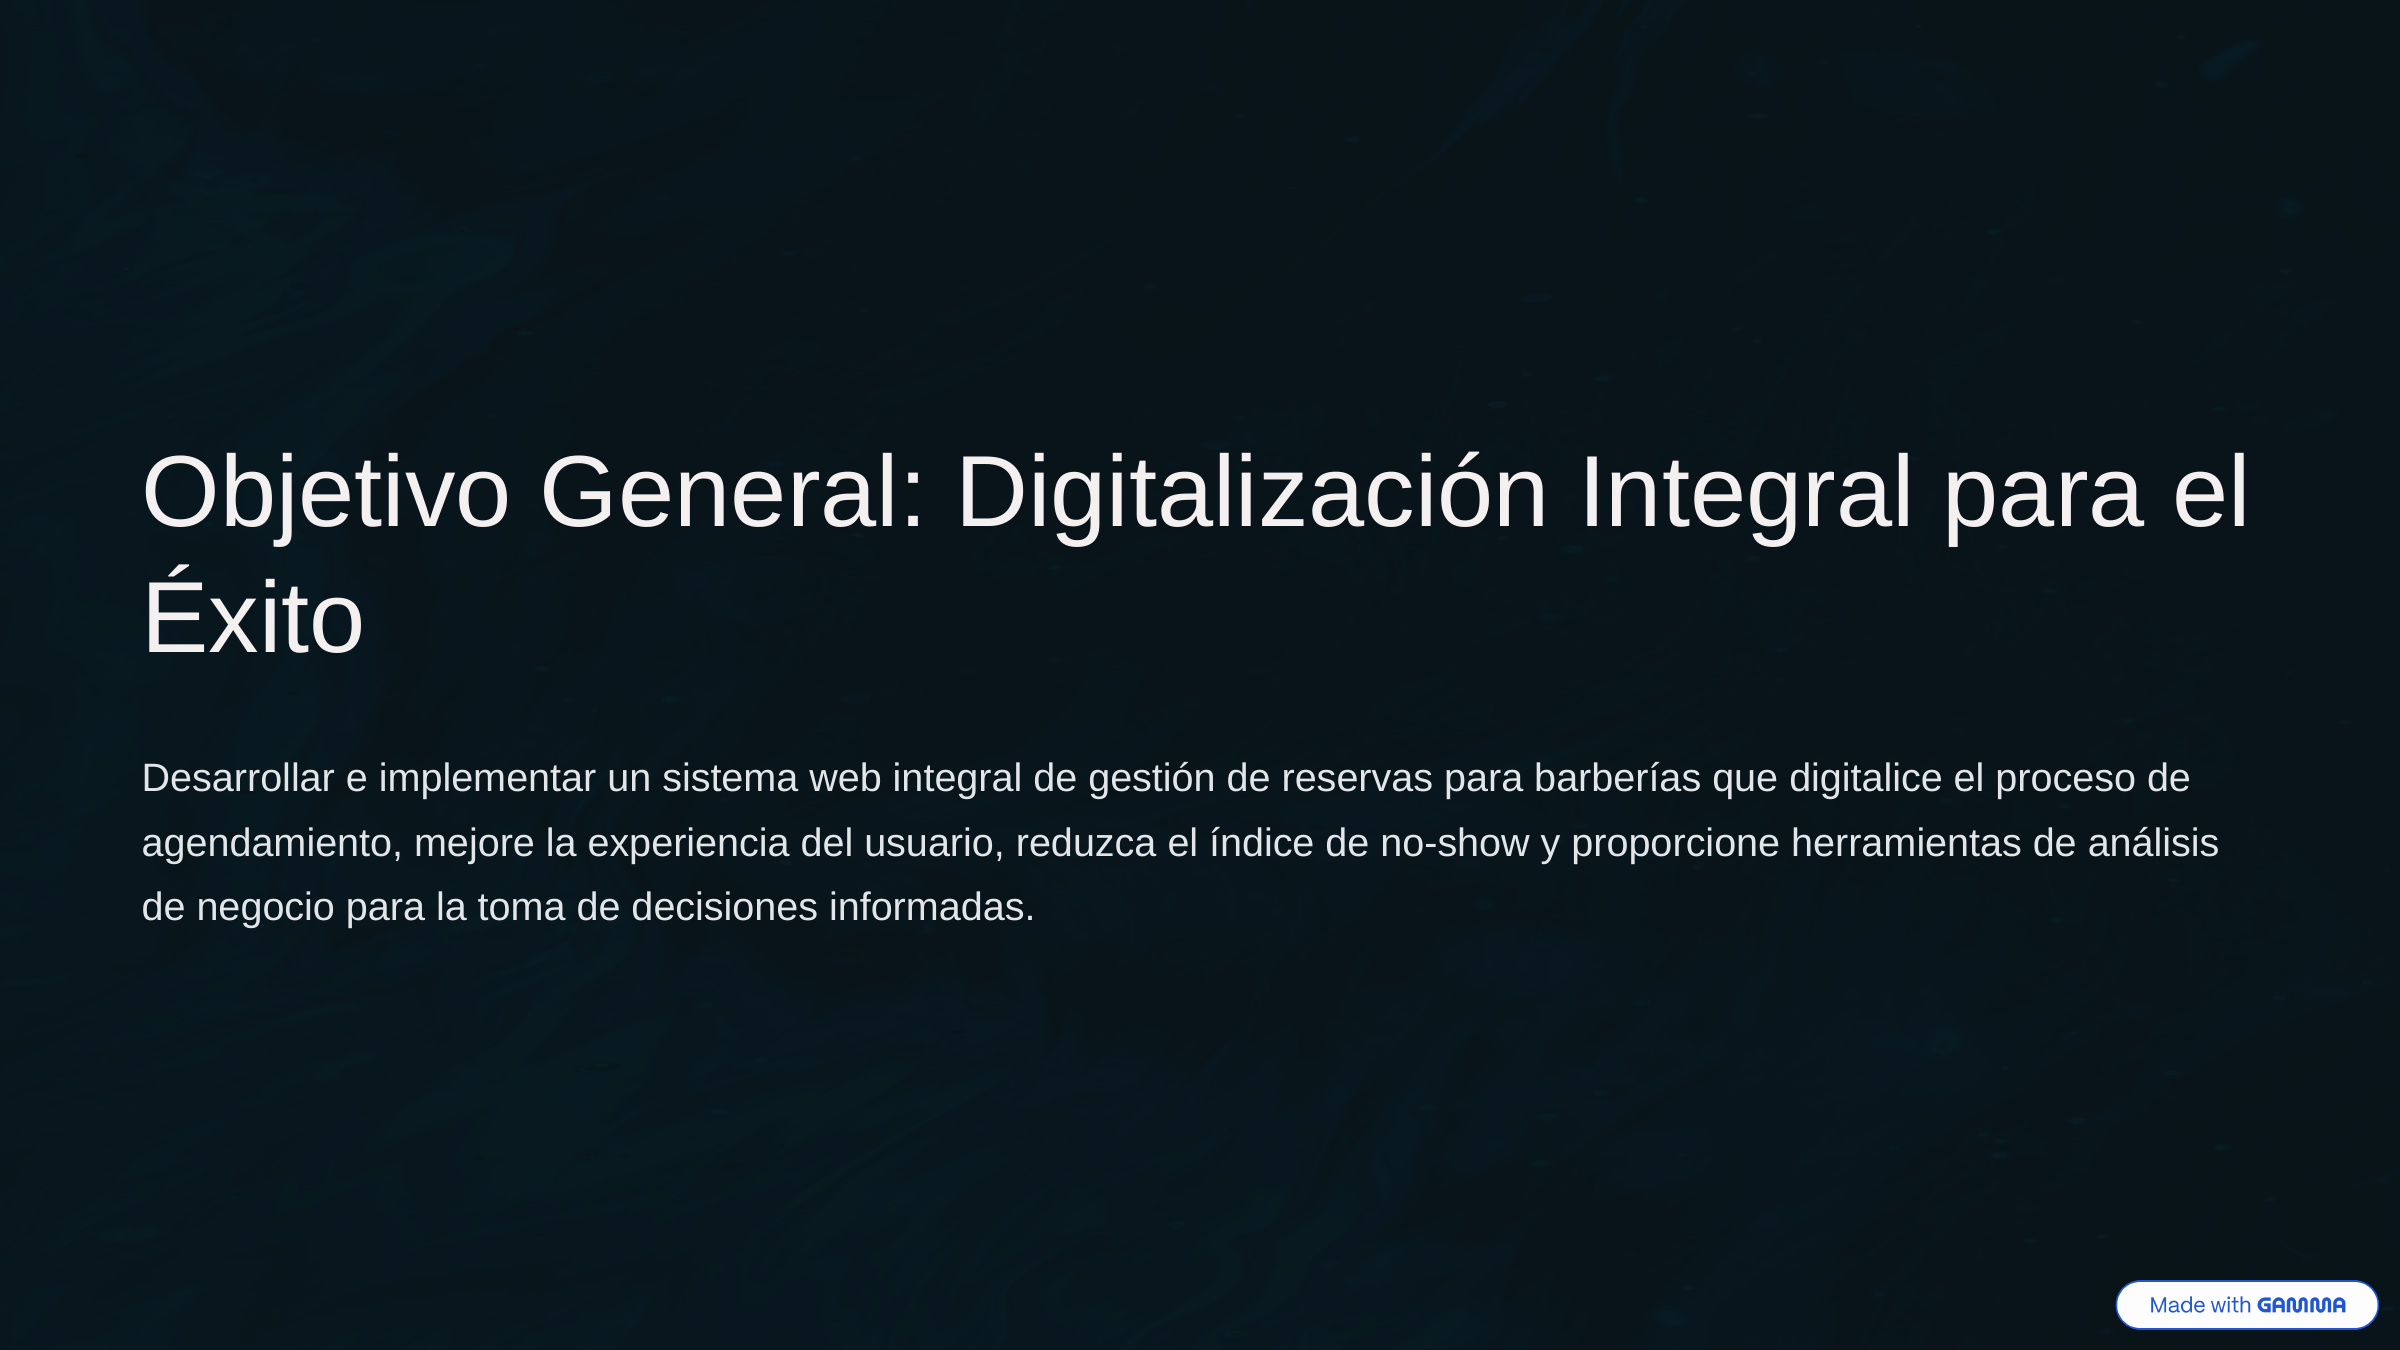

Objetivo General: Digitalización Integral para el Éxito
Desarrollar e implementar un sistema web integral de gestión de reservas para barberías que digitalice el proceso de agendamiento, mejore la experiencia del usuario, reduzca el índice de no-show y proporcione herramientas de análisis de negocio para la toma de decisiones informadas.